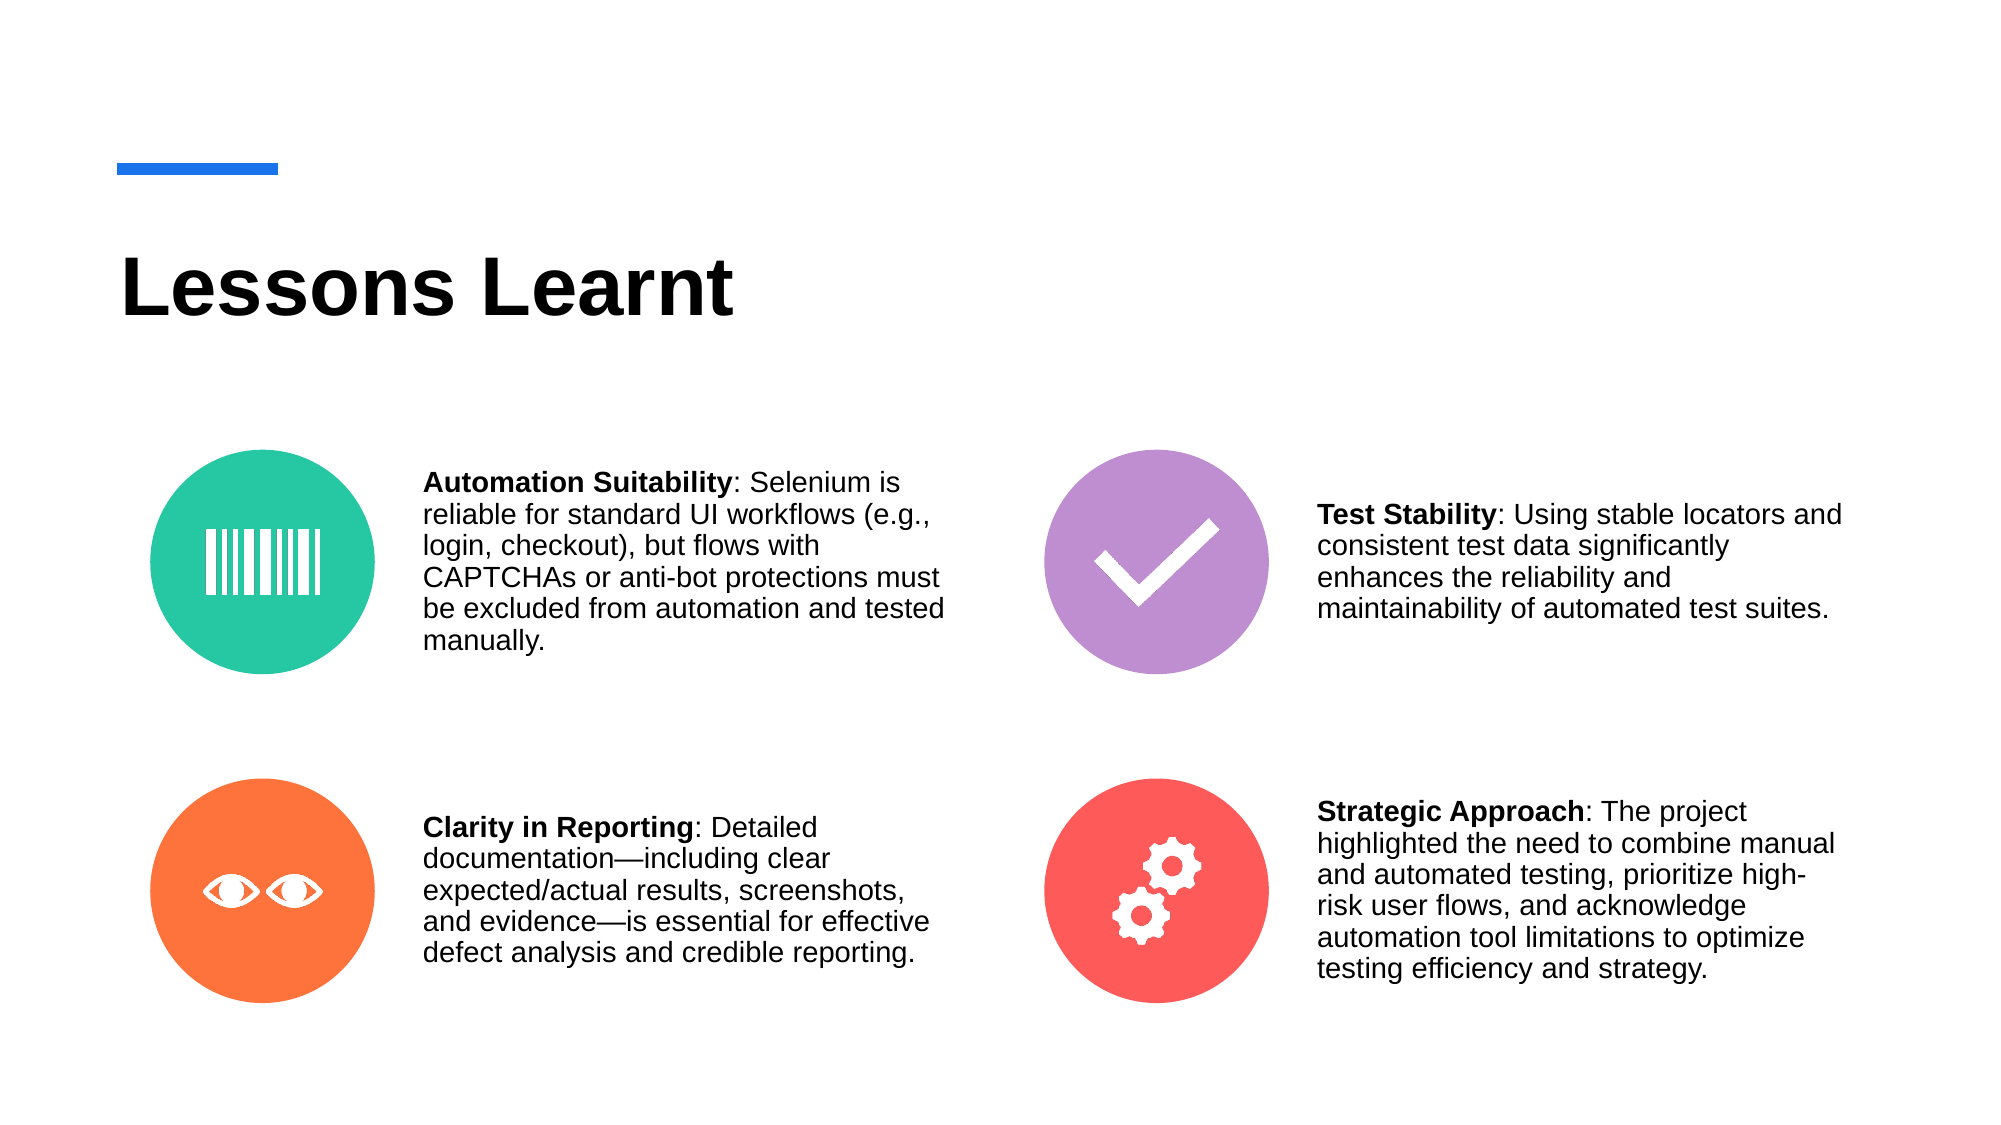

# Lessons Learnt
Automation Suitability: Selenium is reliable for standard UI workflows (e.g., login, checkout), but flows with CAPTCHAs or anti-bot protections must be excluded from automation and tested manually.
Test Stability: Using stable locators and consistent test data significantly enhances the reliability and maintainability of automated test suites.
Clarity in Reporting: Detailed documentation—including clear expected/actual results, screenshots, and evidence—is essential for effective defect analysis and credible reporting.
Strategic Approach: The project highlighted the need to combine manual and automated testing, prioritize high-risk user flows, and acknowledge automation tool limitations to optimize testing efficiency and strategy.